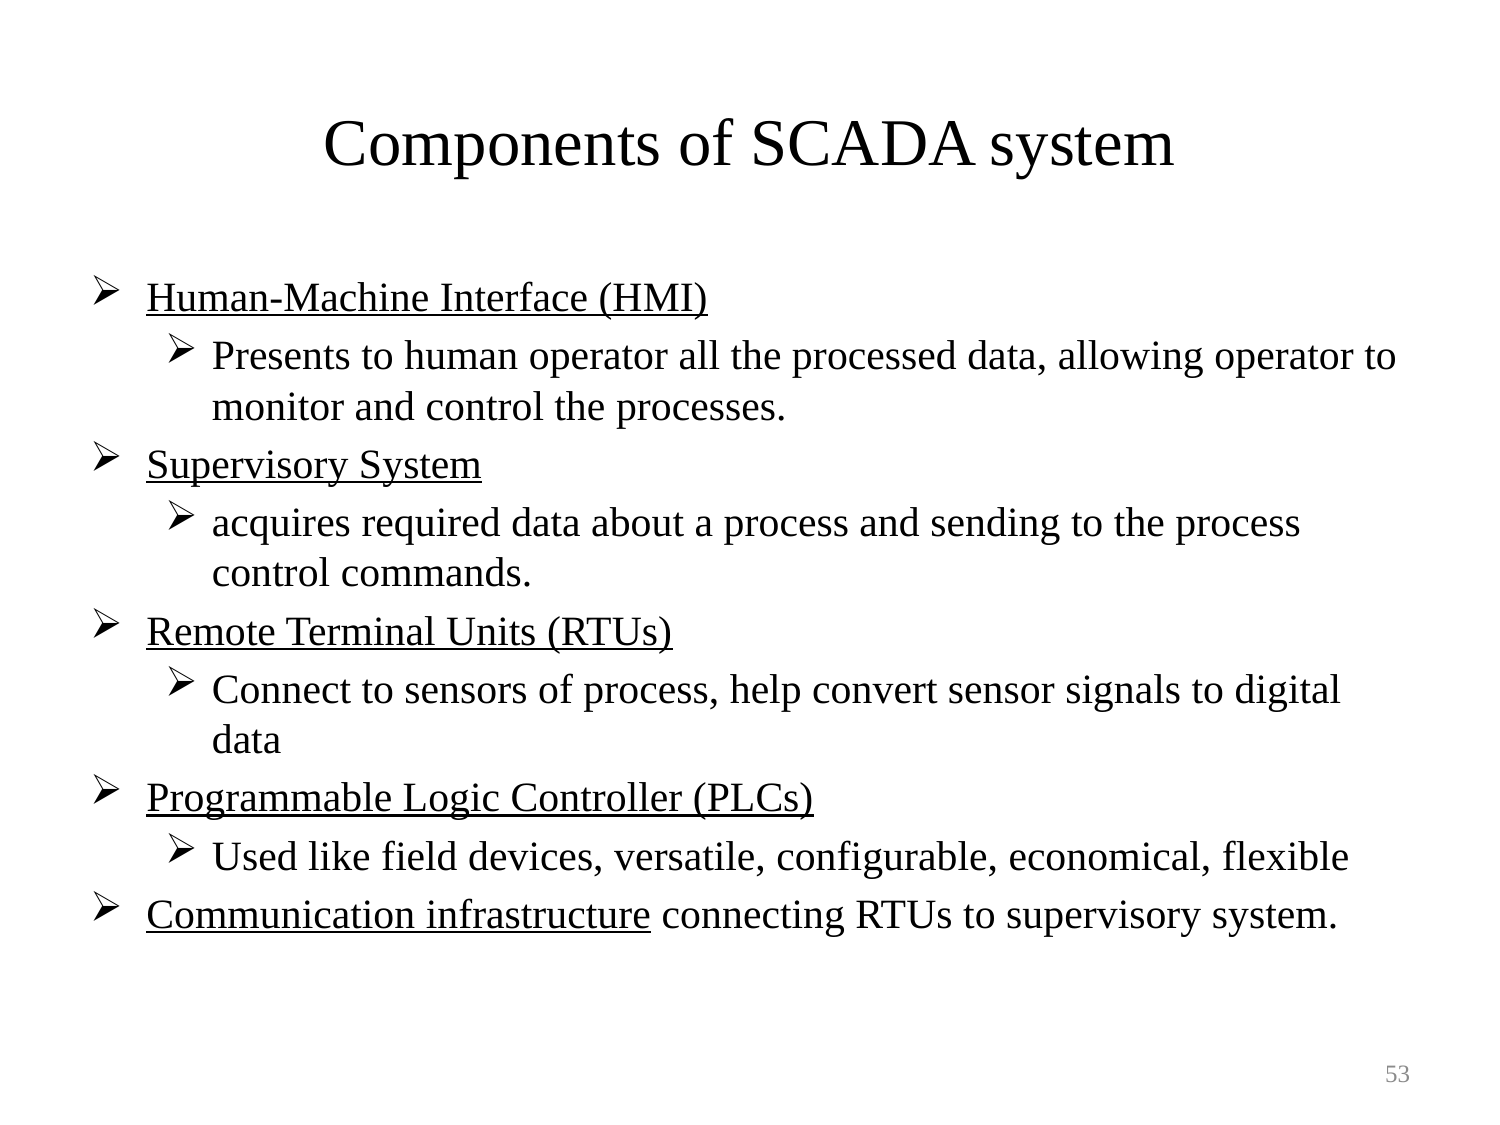

# Components of SCADA system
Human-Machine Interface (HMI)
Presents to human operator all the processed data, allowing operator to monitor and control the processes.
Supervisory System
acquires required data about a process and sending to the process control commands.
Remote Terminal Units (RTUs)
Connect to sensors of process, help convert sensor signals to digital data
Programmable Logic Controller (PLCs)
Used like field devices, versatile, configurable, economical, flexible
Communication infrastructure connecting RTUs to supervisory system.
53